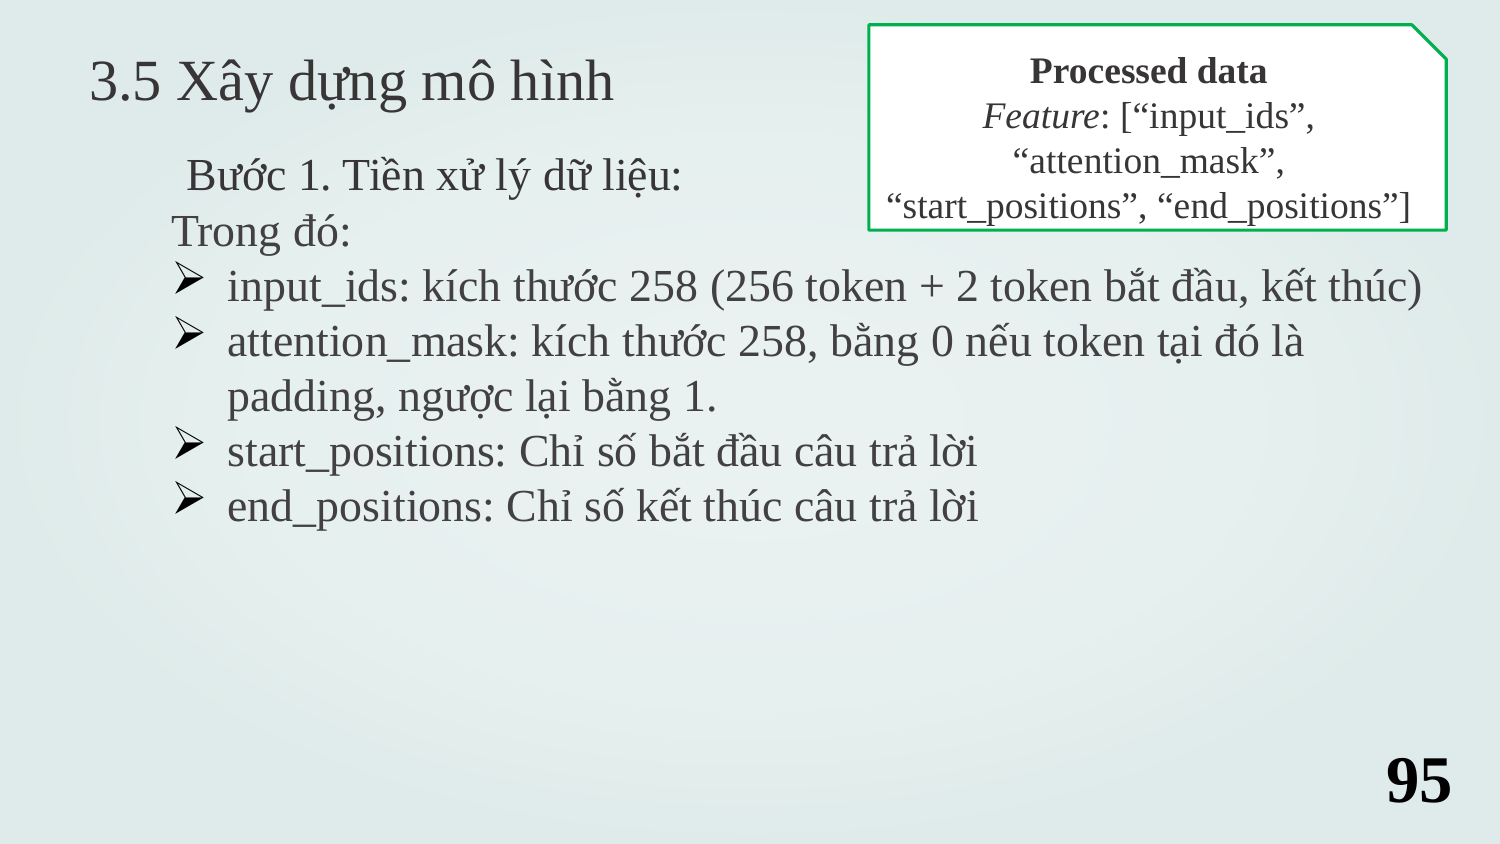

Processed data
Feature: [“input_ids”, “attention_mask”, “start_positions”, “end_positions”]
3.5 Xây dựng mô hình
Bước 1. Tiền xử lý dữ liệu:

Trong đó:
input_ids: kích thước 258 (256 token + 2 token bắt đầu, kết thúc)
attention_mask: kích thước 258, bằng 0 nếu token tại đó là padding, ngược lại bằng 1.
start_positions: Chỉ số bắt đầu câu trả lời
end_positions: Chỉ số kết thúc câu trả lời
95